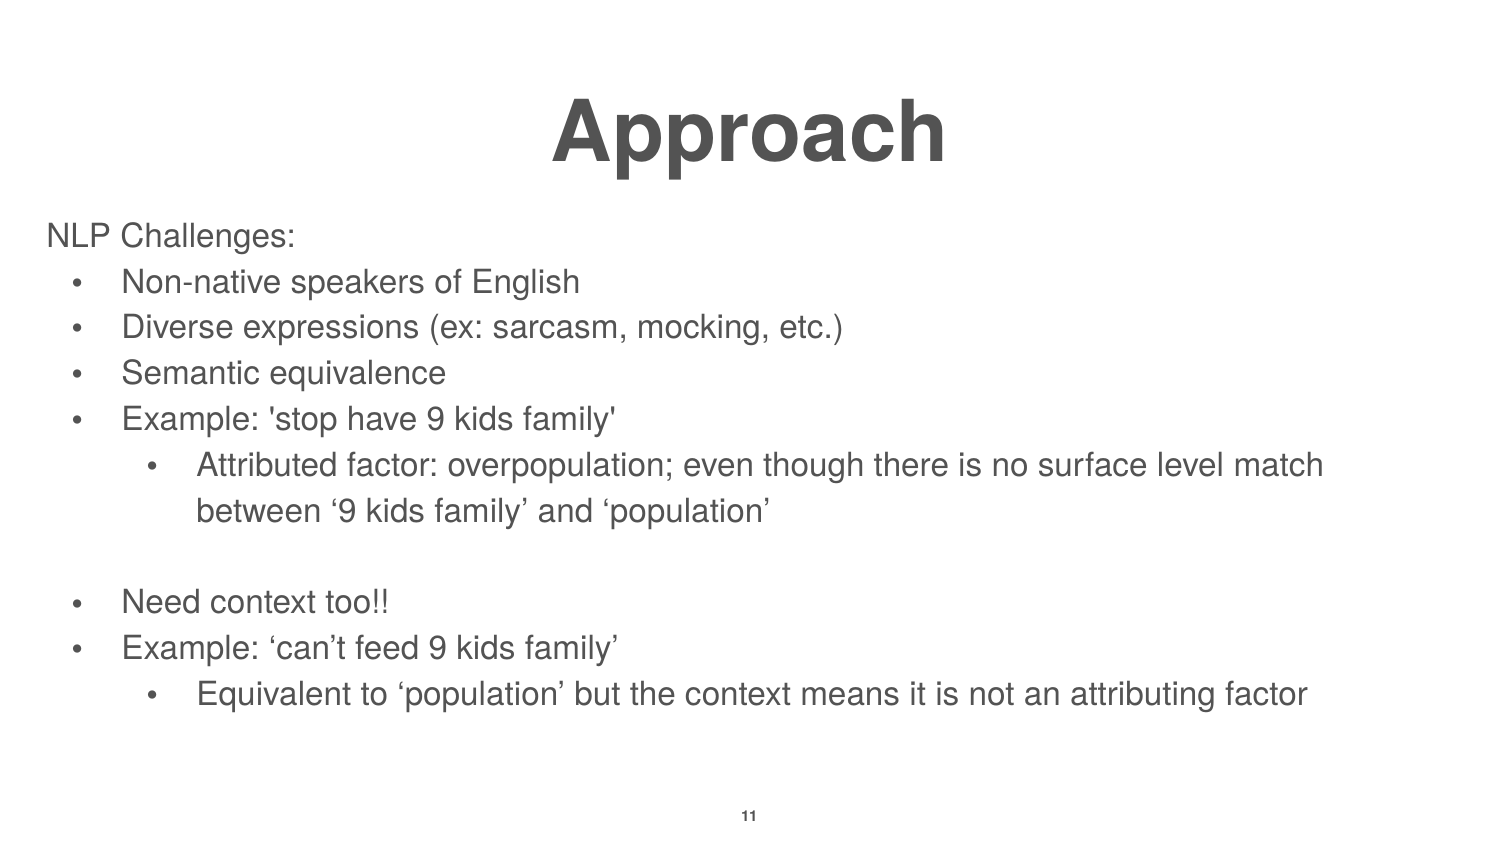

# Approach
NLP Challenges:
Non-native speakers of English
Diverse expressions (ex: sarcasm, mocking, etc.)
Semantic equivalence
Example: 'stop have 9 kids family'
Attributed factor: overpopulation; even though there is no surface level match between ‘9 kids family’ and ‘population’

Need context too!!
Example: ‘can’t feed 9 kids family’
Equivalent to ‘population’ but the context means it is not an attributing factor

11